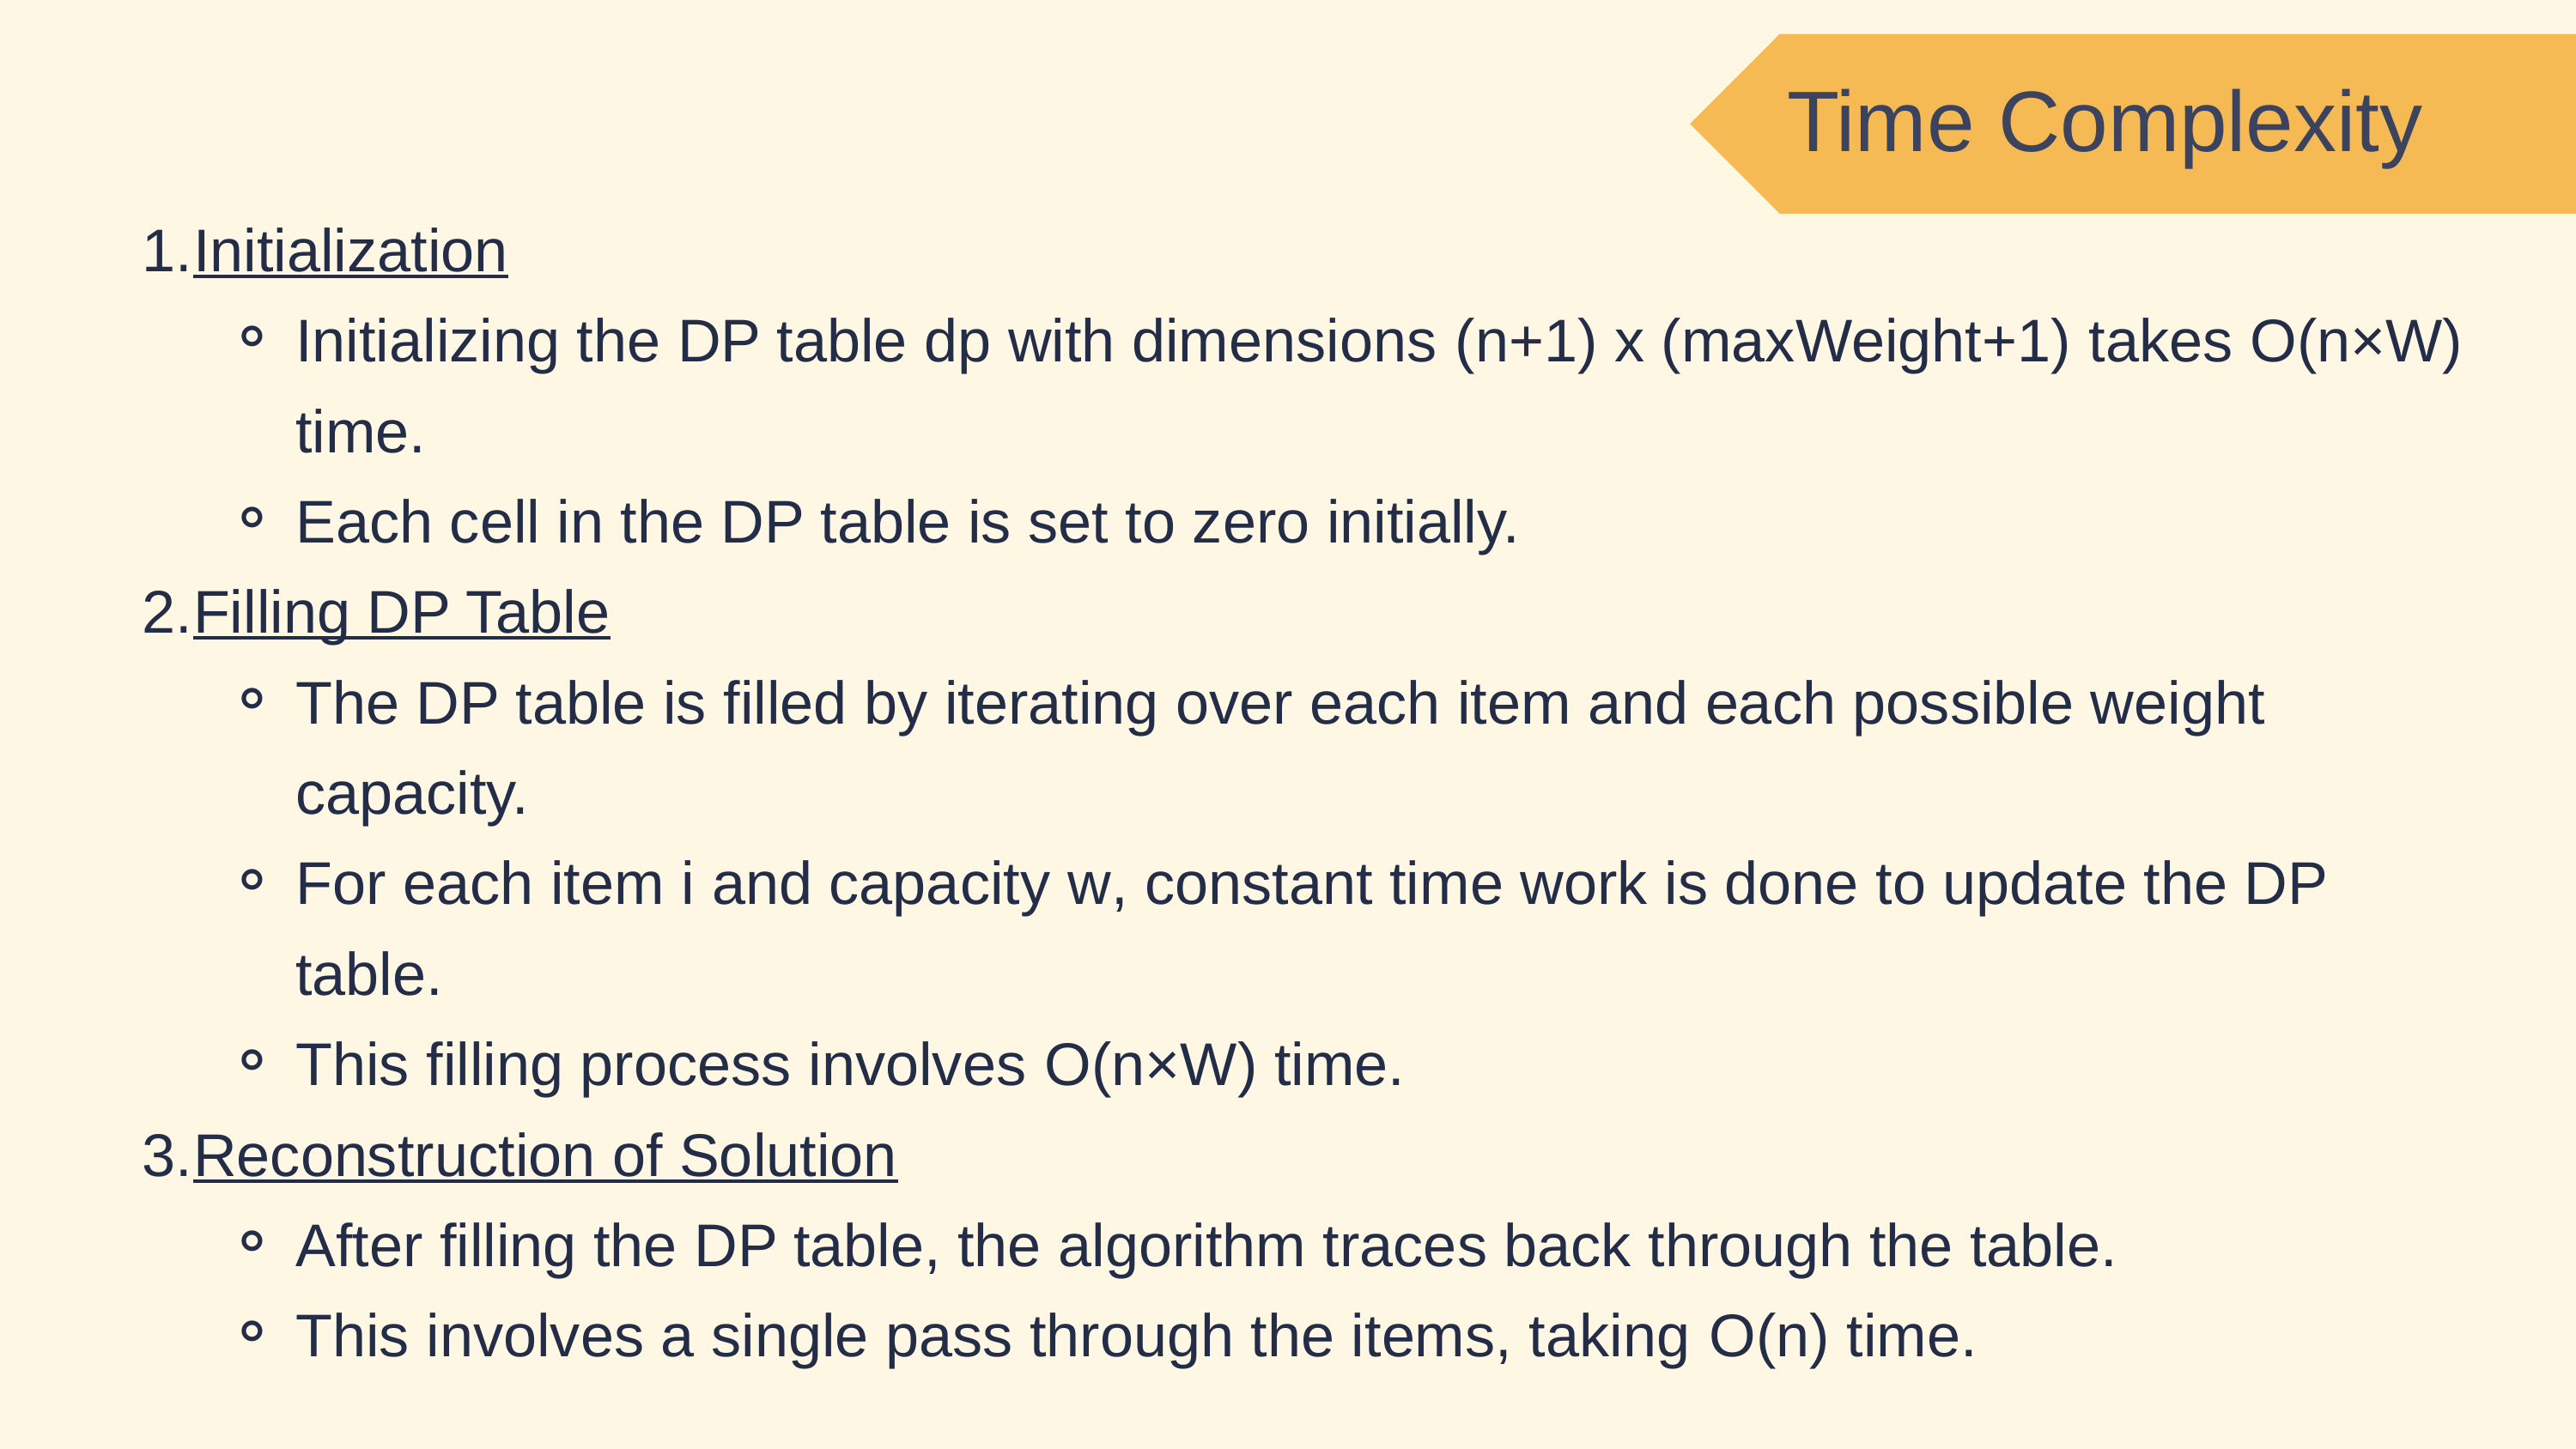

Time Complexity
Initialization
Initializing the DP table dp with dimensions (n+1) x (maxWeight+1) takes O(n×W) time.
Each cell in the DP table is set to zero initially.
Filling DP Table
The DP table is filled by iterating over each item and each possible weight capacity.
For each item i and capacity w, constant time work is done to update the DP table.
This filling process involves O(n×W) time.
Reconstruction of Solution
After filling the DP table, the algorithm traces back through the table.
This involves a single pass through the items, taking O(n) time.